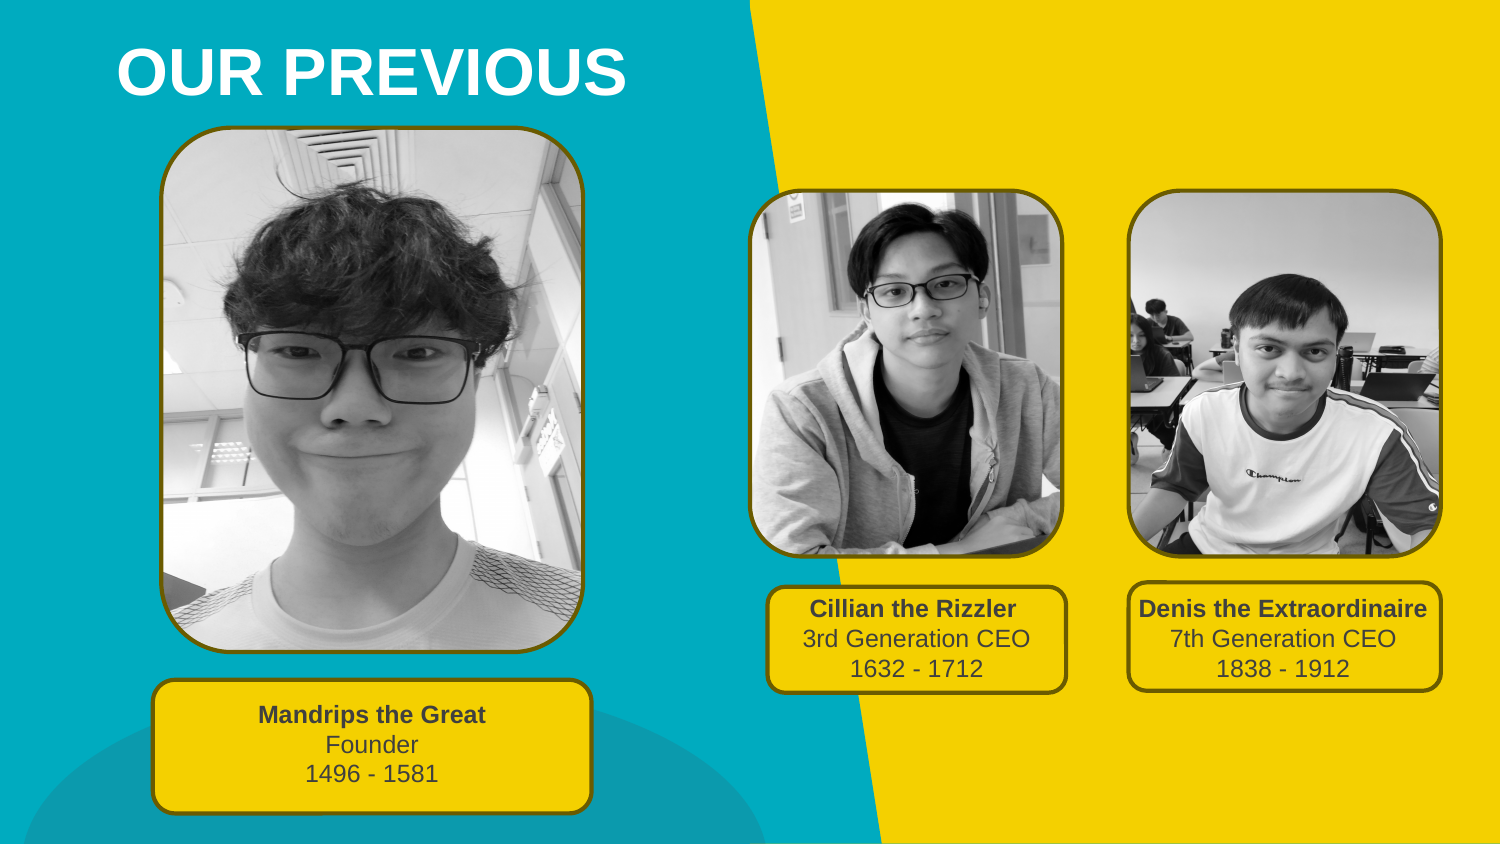

OUR PREVIOUS CEOs

Cillian the Rizzler
3rd Generation CEO
1632 - 1712
Denis the Extraordinaire
7th Generation CEO
1838 - 1912

Mandrips the Great
Founder
1496 - 1581